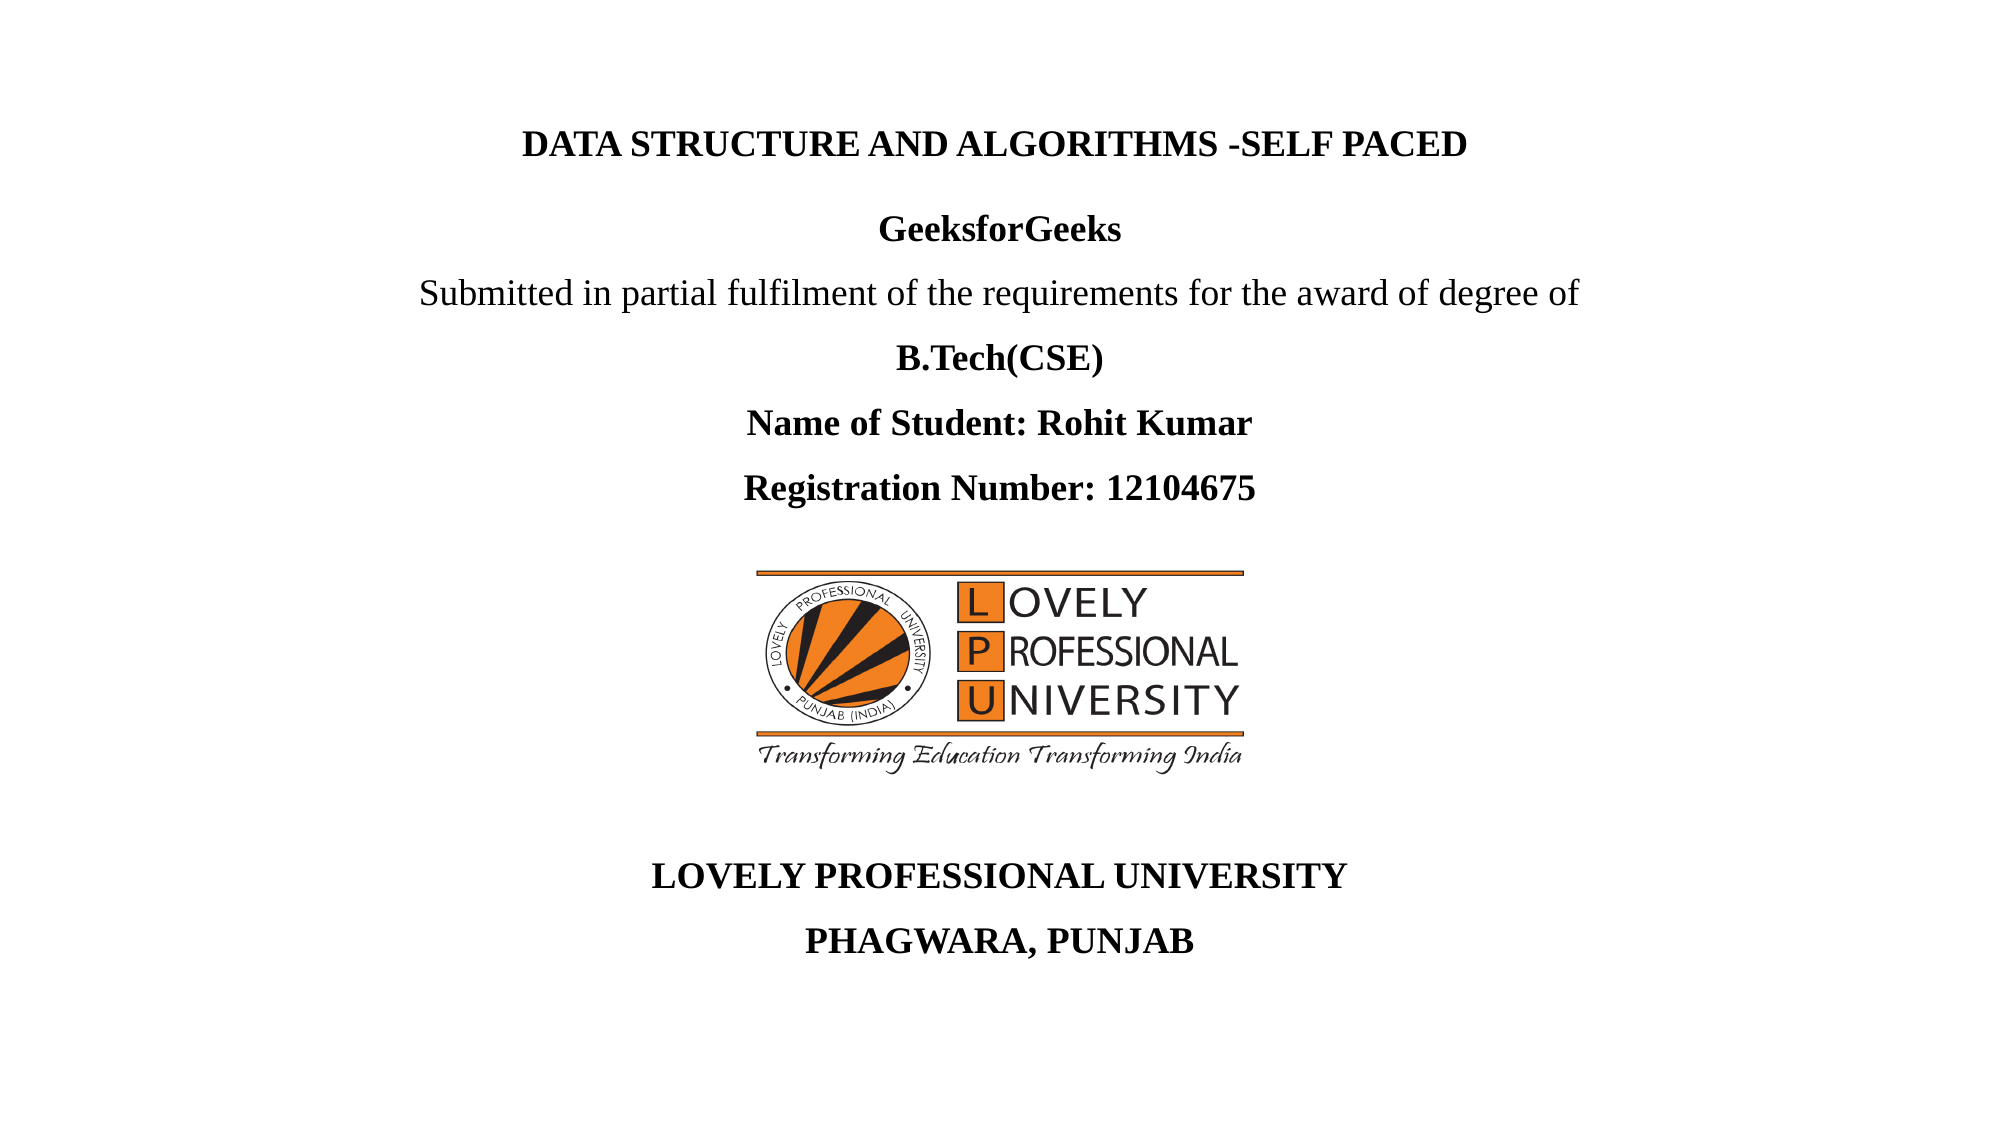

DATA STRUCTURE AND ALGORITHMS -SELF PACED
GeeksforGeeks
Submitted in partial fulfilment of the requirements for the award of degree of
B.Tech(CSE)
Name of Student: Rohit Kumar
Registration Number: 12104675

LOVELY PROFESSIONAL UNIVERSITY
PHAGWARA, PUNJAB